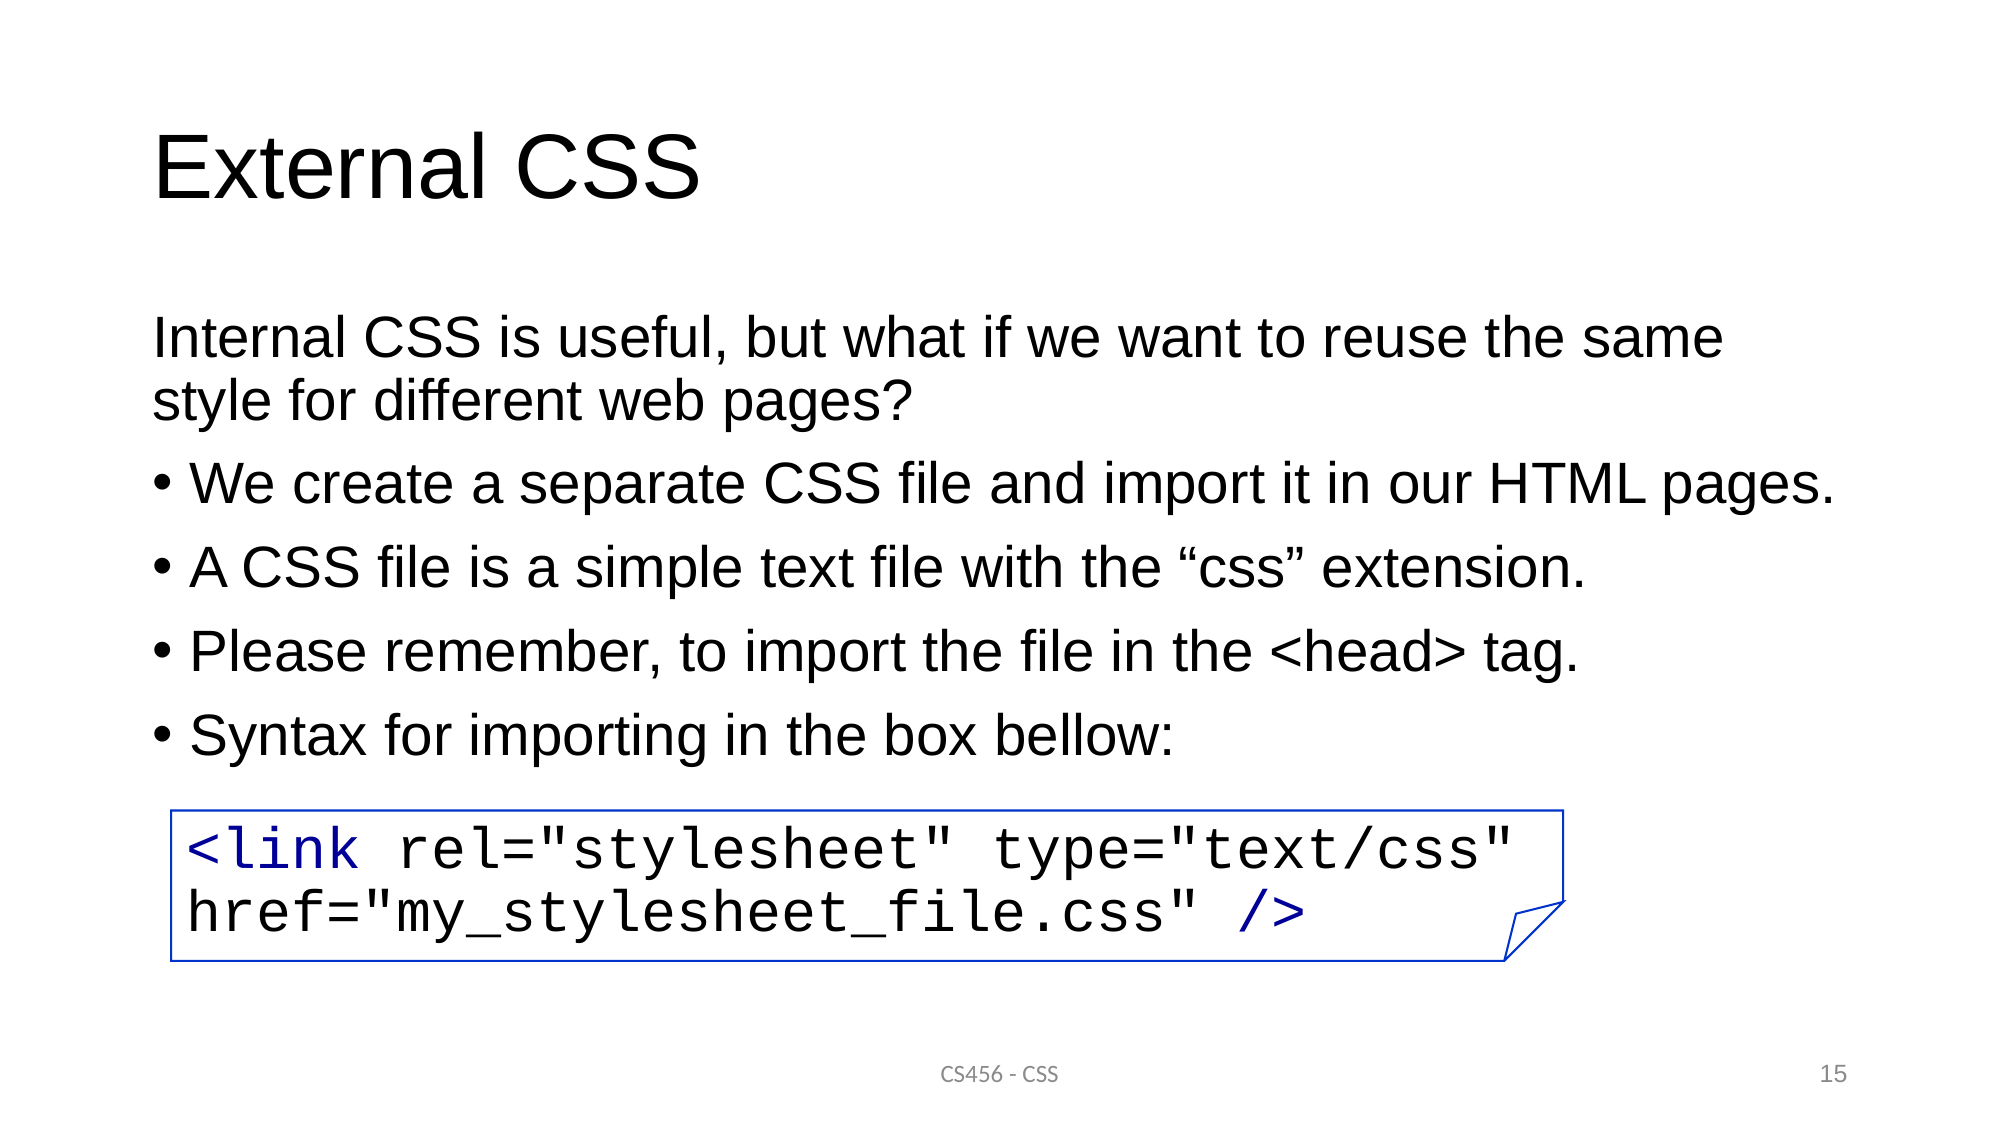

# External CSS
Internal CSS is useful, but what if we want to reuse the same style for different web pages?
We create a separate CSS file and import it in our HTML pages.
A CSS file is a simple text file with the “css” extension.
Please remember, to import the file in the <head> tag.
Syntax for importing in the box bellow:

<link rel="stylesheet" type="text/css" href="my_stylesheet_file.css" />
CS456 - CSS
15